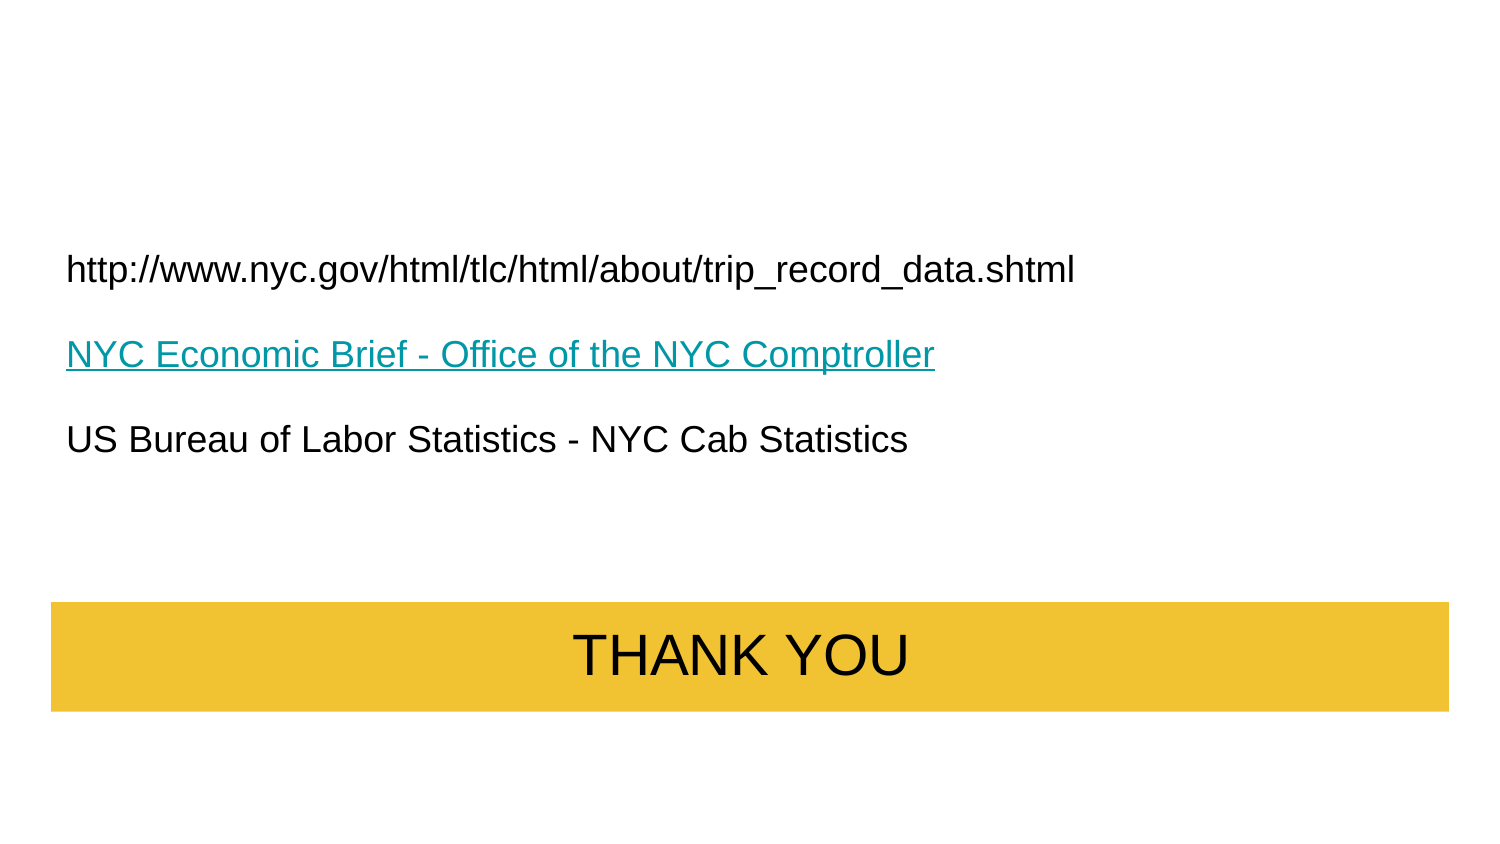

http://www.nyc.gov/html/tlc/html/about/trip_record_data.shtml
NYC Economic Brief - Office of the NYC Comptroller
US Bureau of Labor Statistics - NYC Cab Statistics

# THANK YOU